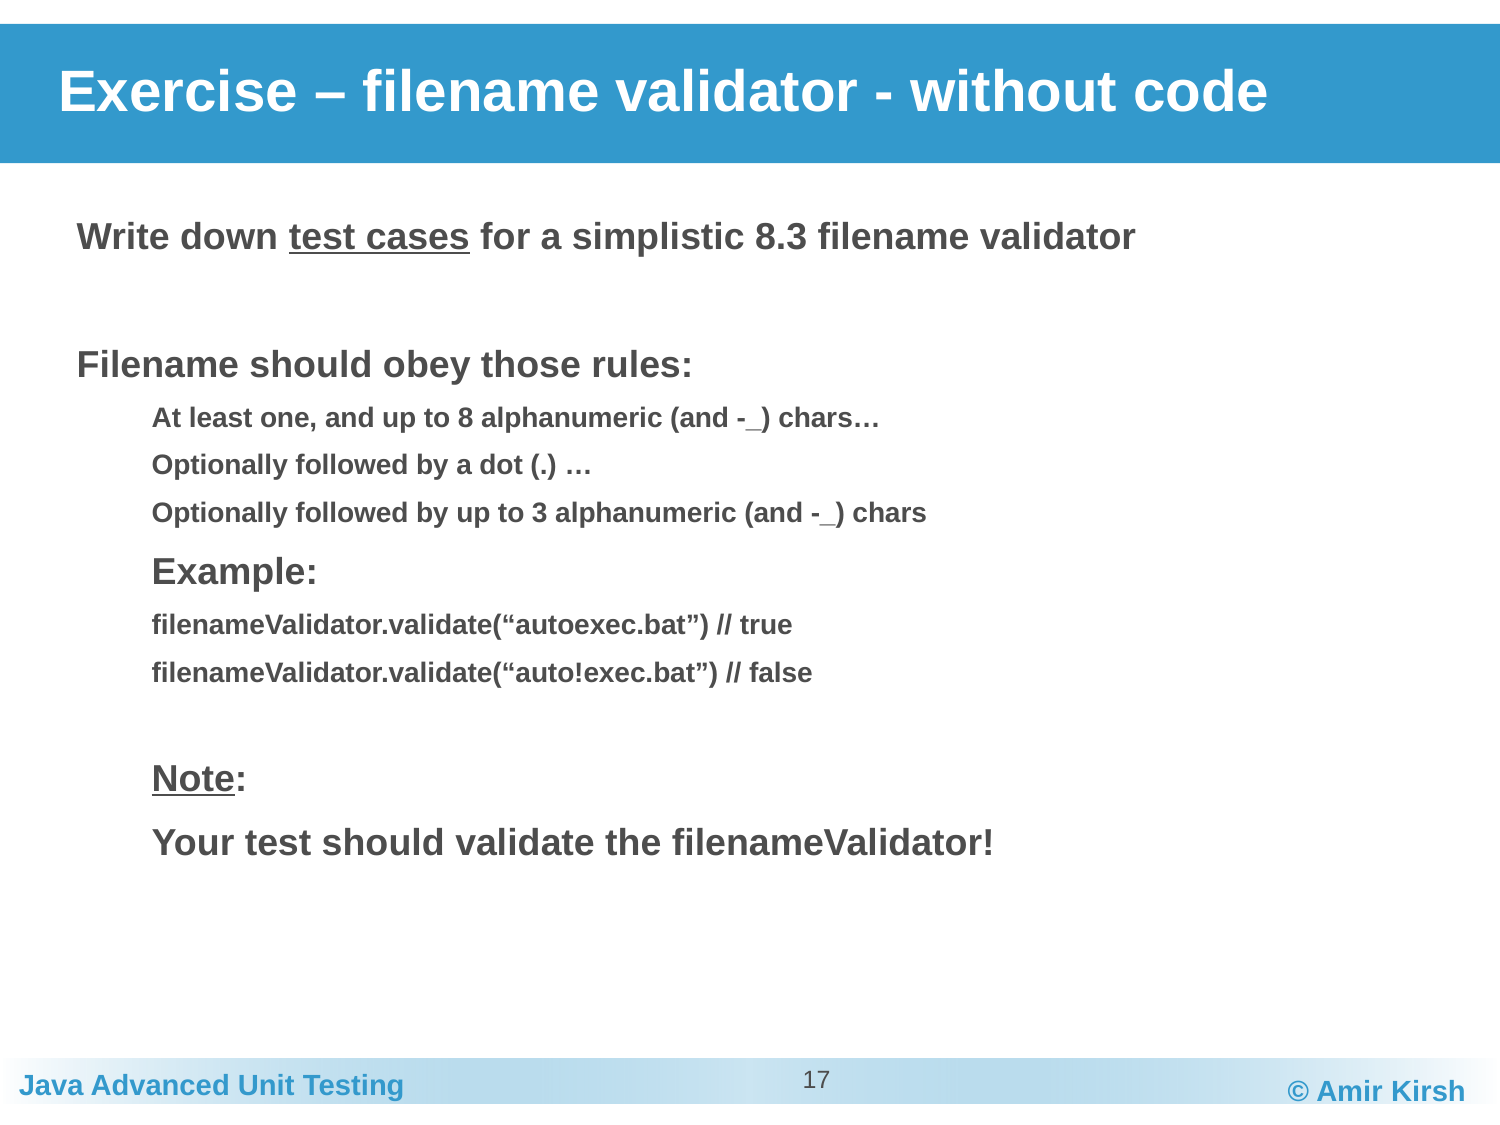

# Exercise – filename validator - without code
Write down test cases for a simplistic 8.3 filename validator

Filename should obey those rules:
At least one, and up to 8 alphanumeric (and -_) chars…
Optionally followed by a dot (.) …
Optionally followed by up to 3 alphanumeric (and -_) chars
Example:
filenameValidator.validate(“autoexec.bat”) // true
filenameValidator.validate(“auto!exec.bat”) // false

Note:
Your test should validate the filenameValidator!

17